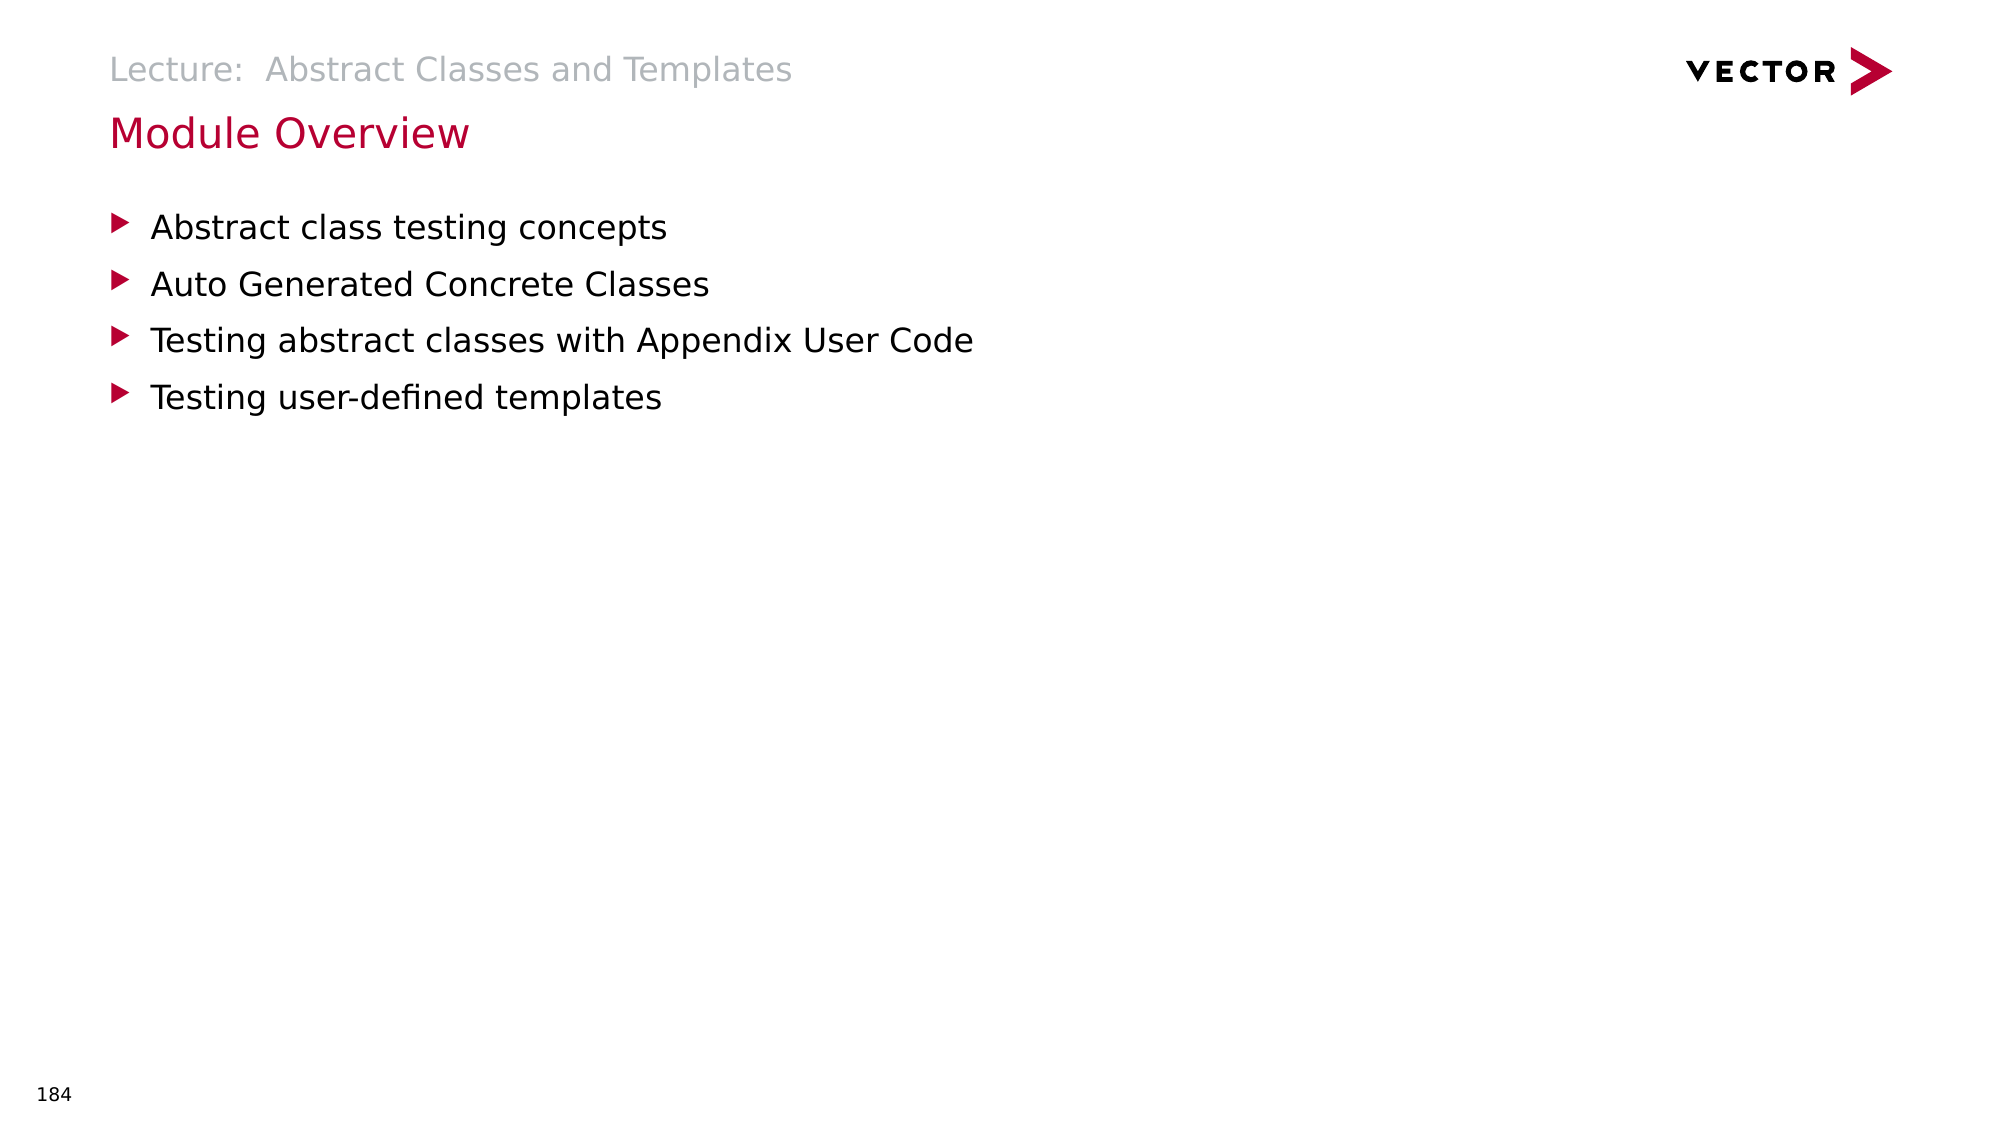

# Lecture:  Abstract Classes and Templates
Module Overview
Abstract class testing concepts
Auto Generated Concrete Classes
Testing abstract classes with Appendix User Code
Testing user-defined templates